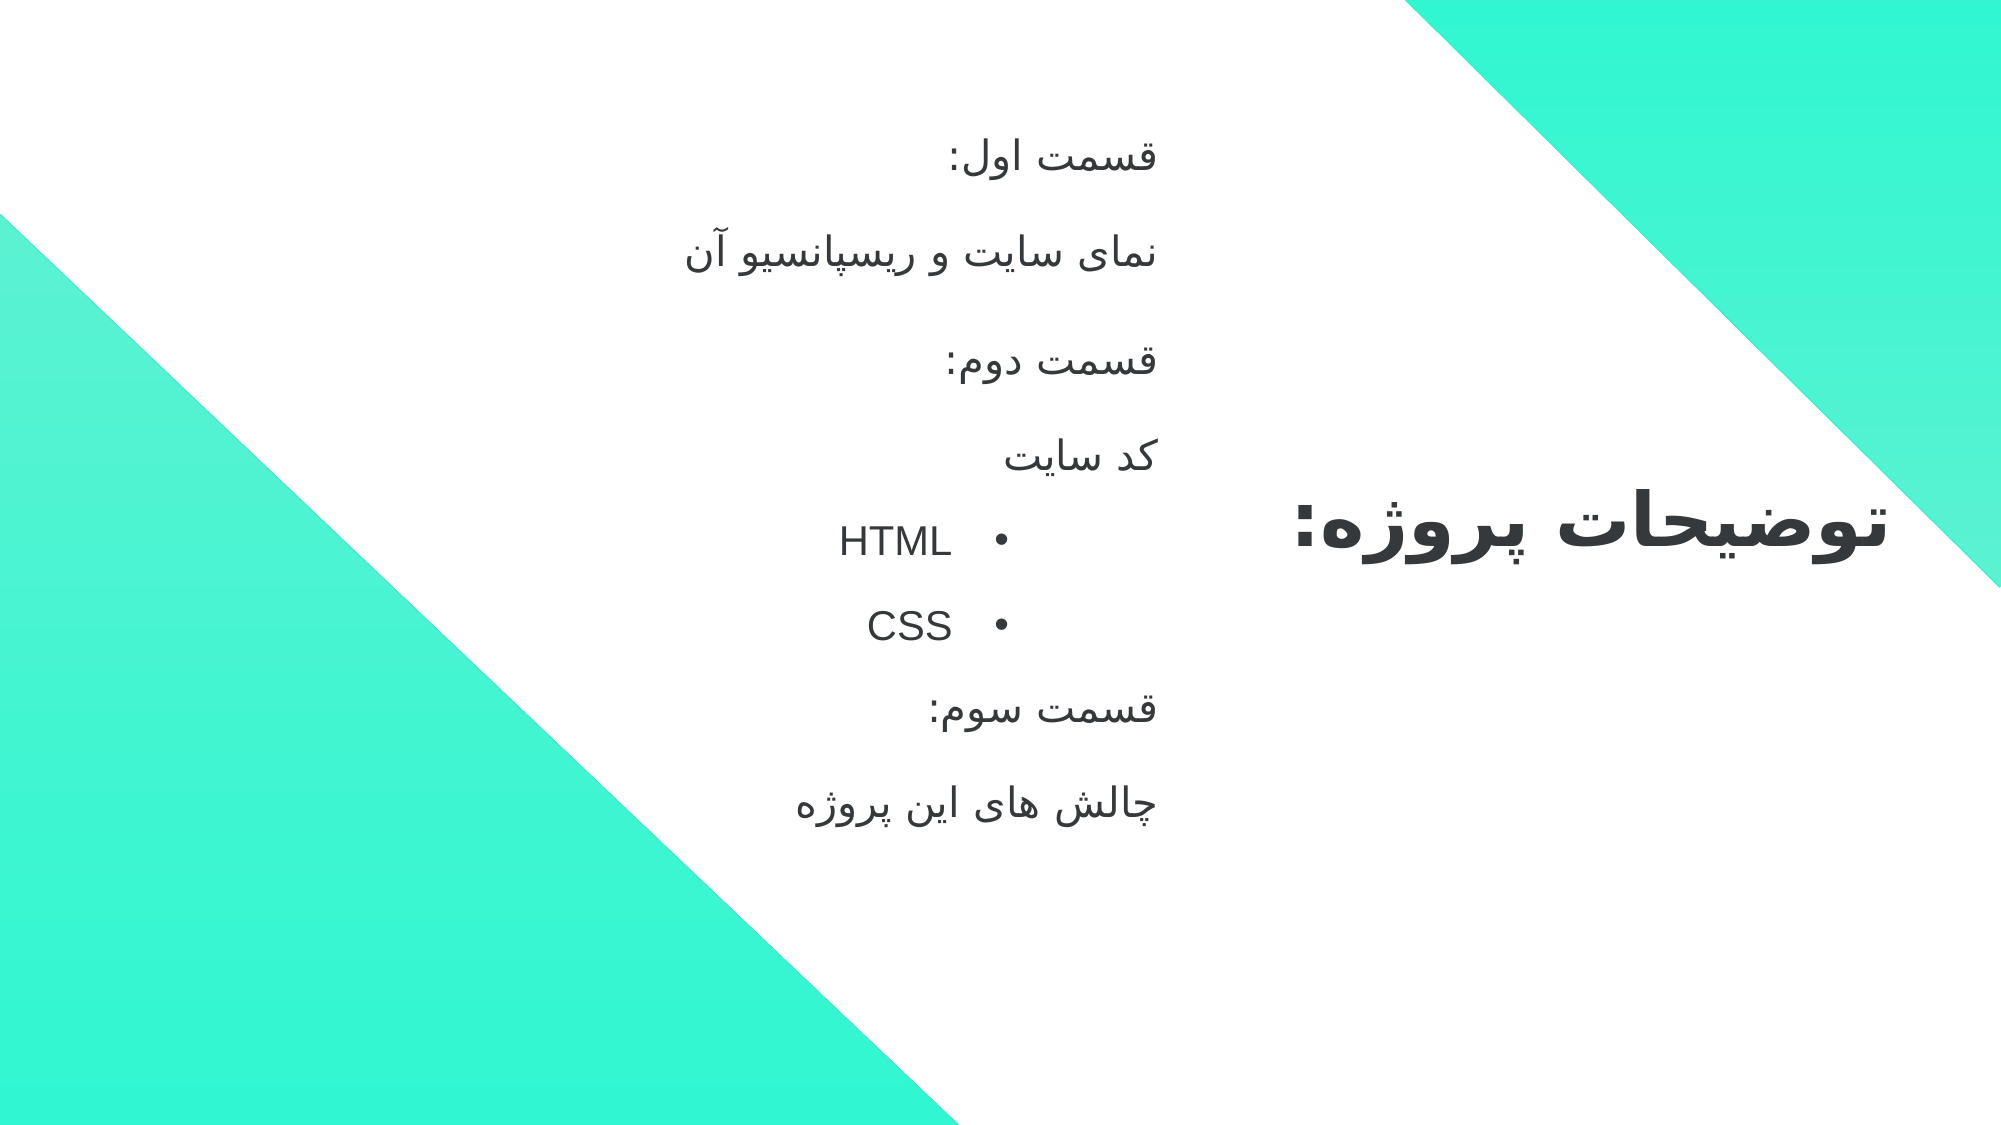

قسمت اول:
	نمای سایت و ریسپانسیو آن
# توضیحات پروژه:
قسمت دوم:
	کد سایت
HTML
CSS
قسمت سوم:
	چالش های این پروژه